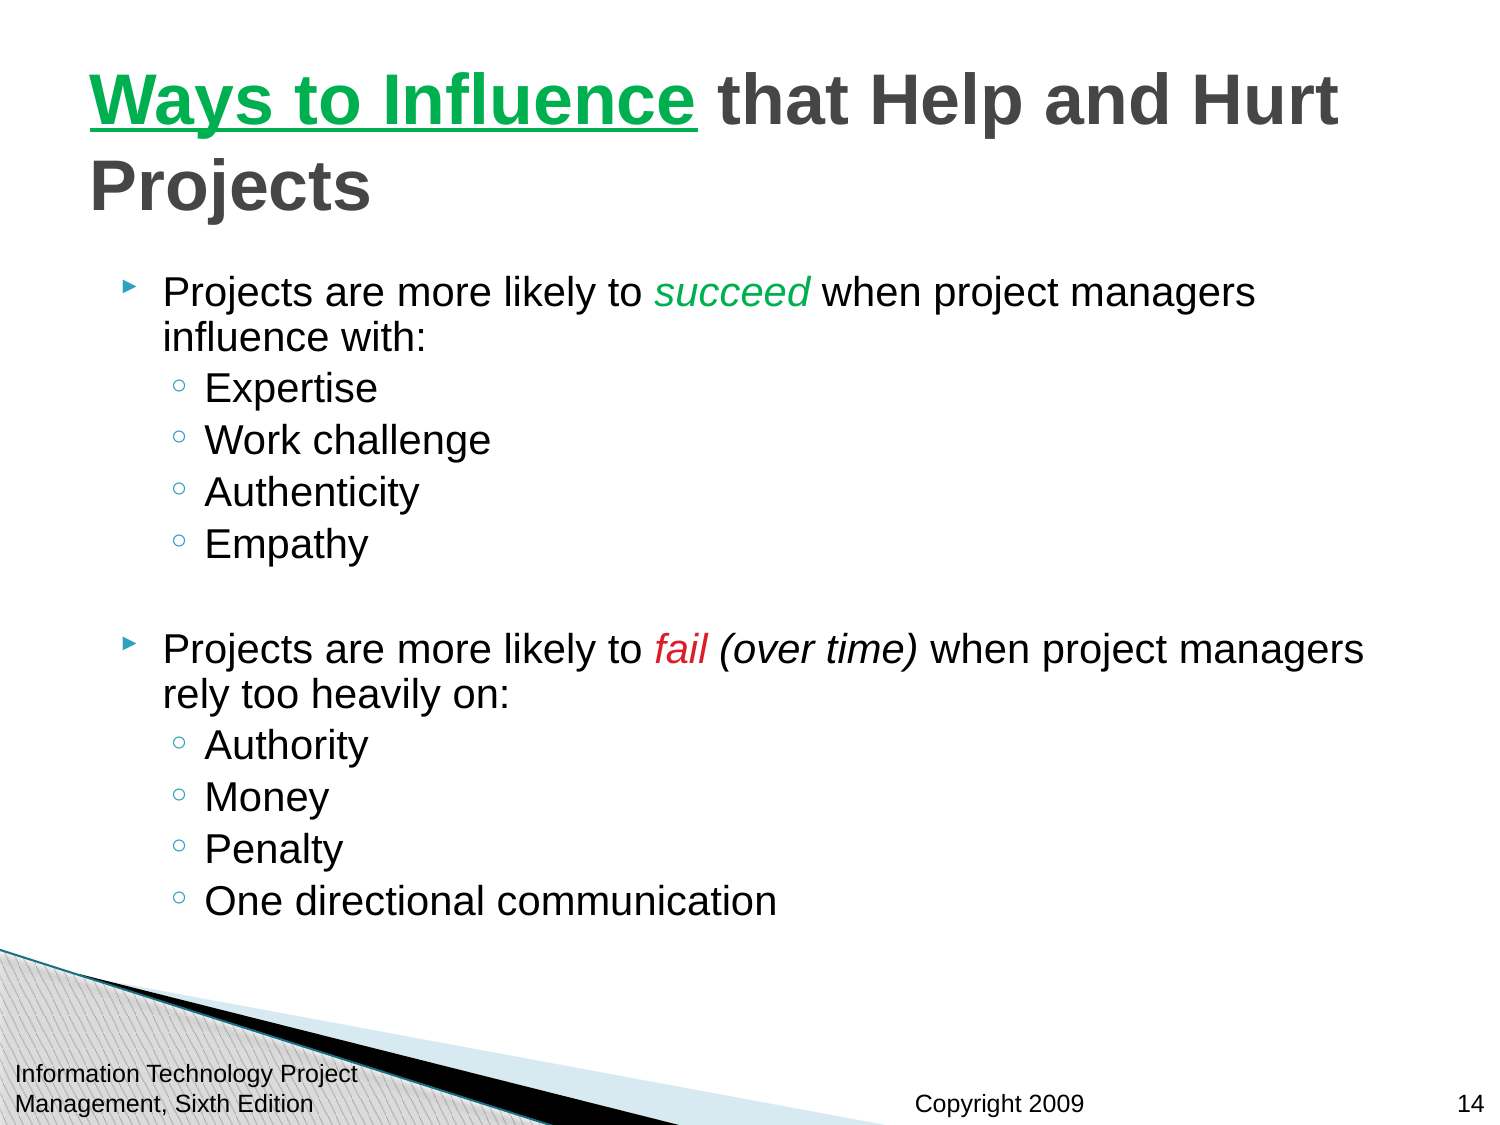

# Ways to Influence that Help and Hurt Projects
Projects are more likely to succeed when project managers influence with:
Expertise
Work challenge
Authenticity
Empathy

Projects are more likely to fail (over time) when project managers rely too heavily on:
Authority
Money
Penalty
One directional communication

Information Technology Project Management, Sixth Edition
14